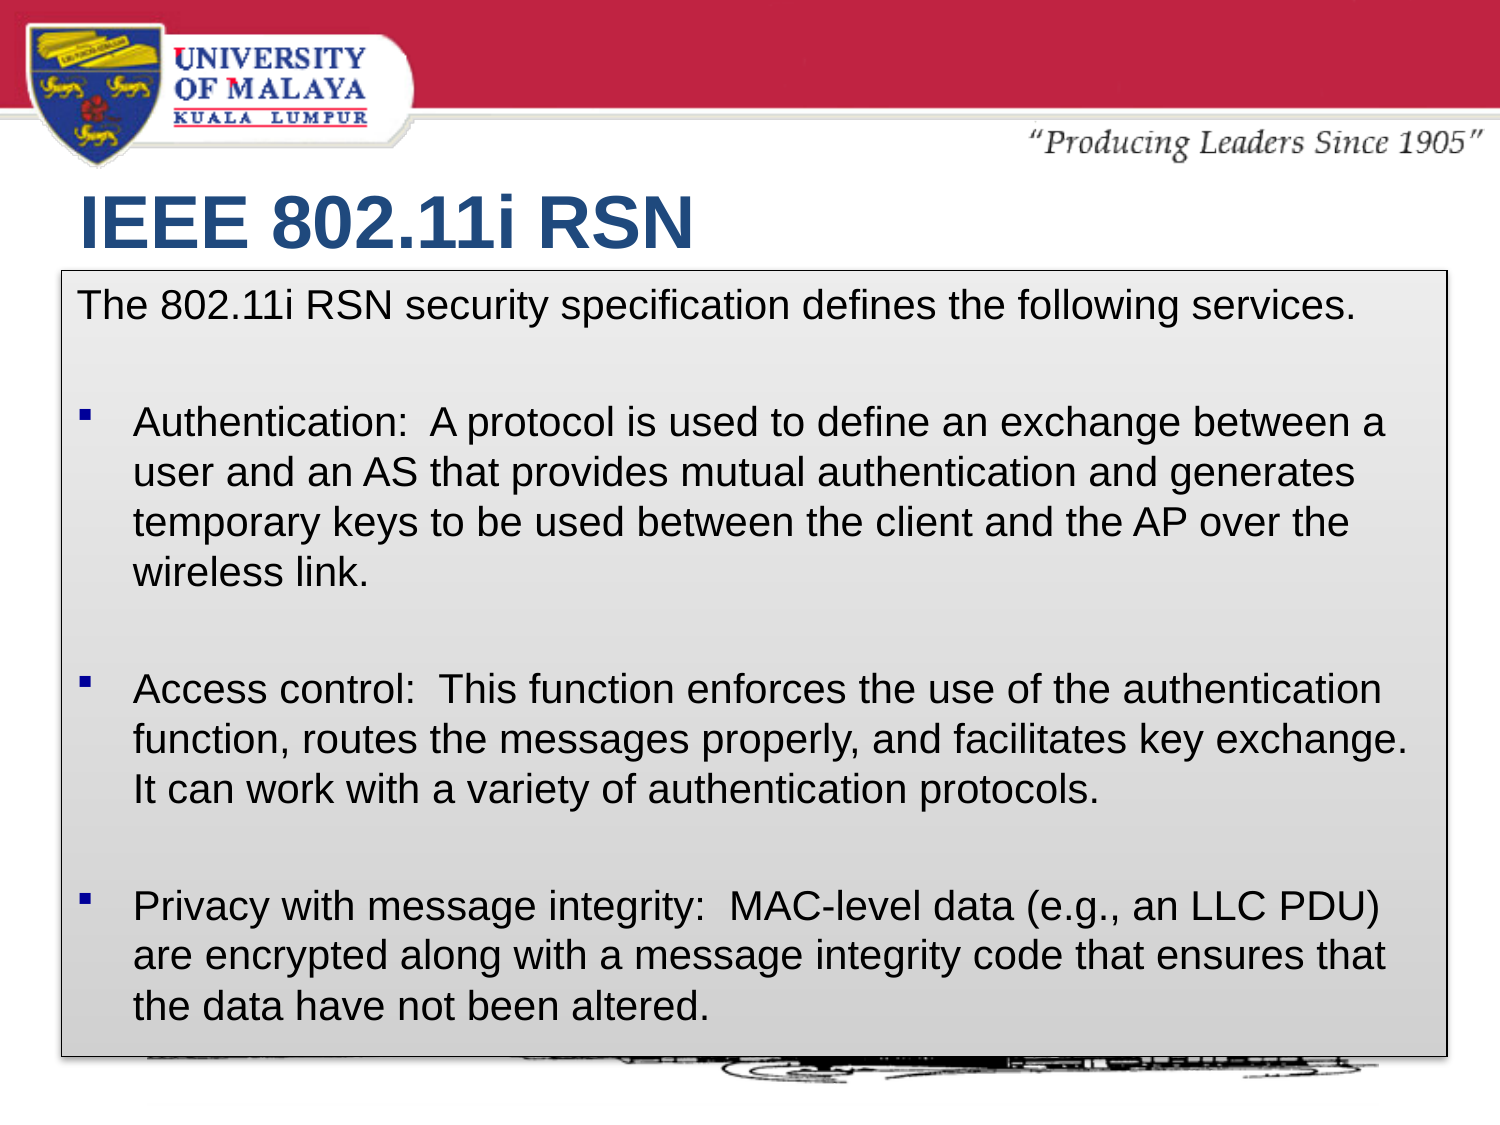

# IEEE 802.11i RSN
The 802.11i RSN security specification defines the following services.

Authentication:  A protocol is used to define an exchange between a user and an AS that provides mutual authentication and generates temporary keys to be used between the client and the AP over the wireless link.

Access control:  This function enforces the use of the authentication function, routes the messages properly, and facilitates key exchange. It can work with a variety of authentication protocols.

Privacy with message integrity:  MAC-level data (e.g., an LLC PDU) are encrypted along with a message integrity code that ensures that the data have not been altered.